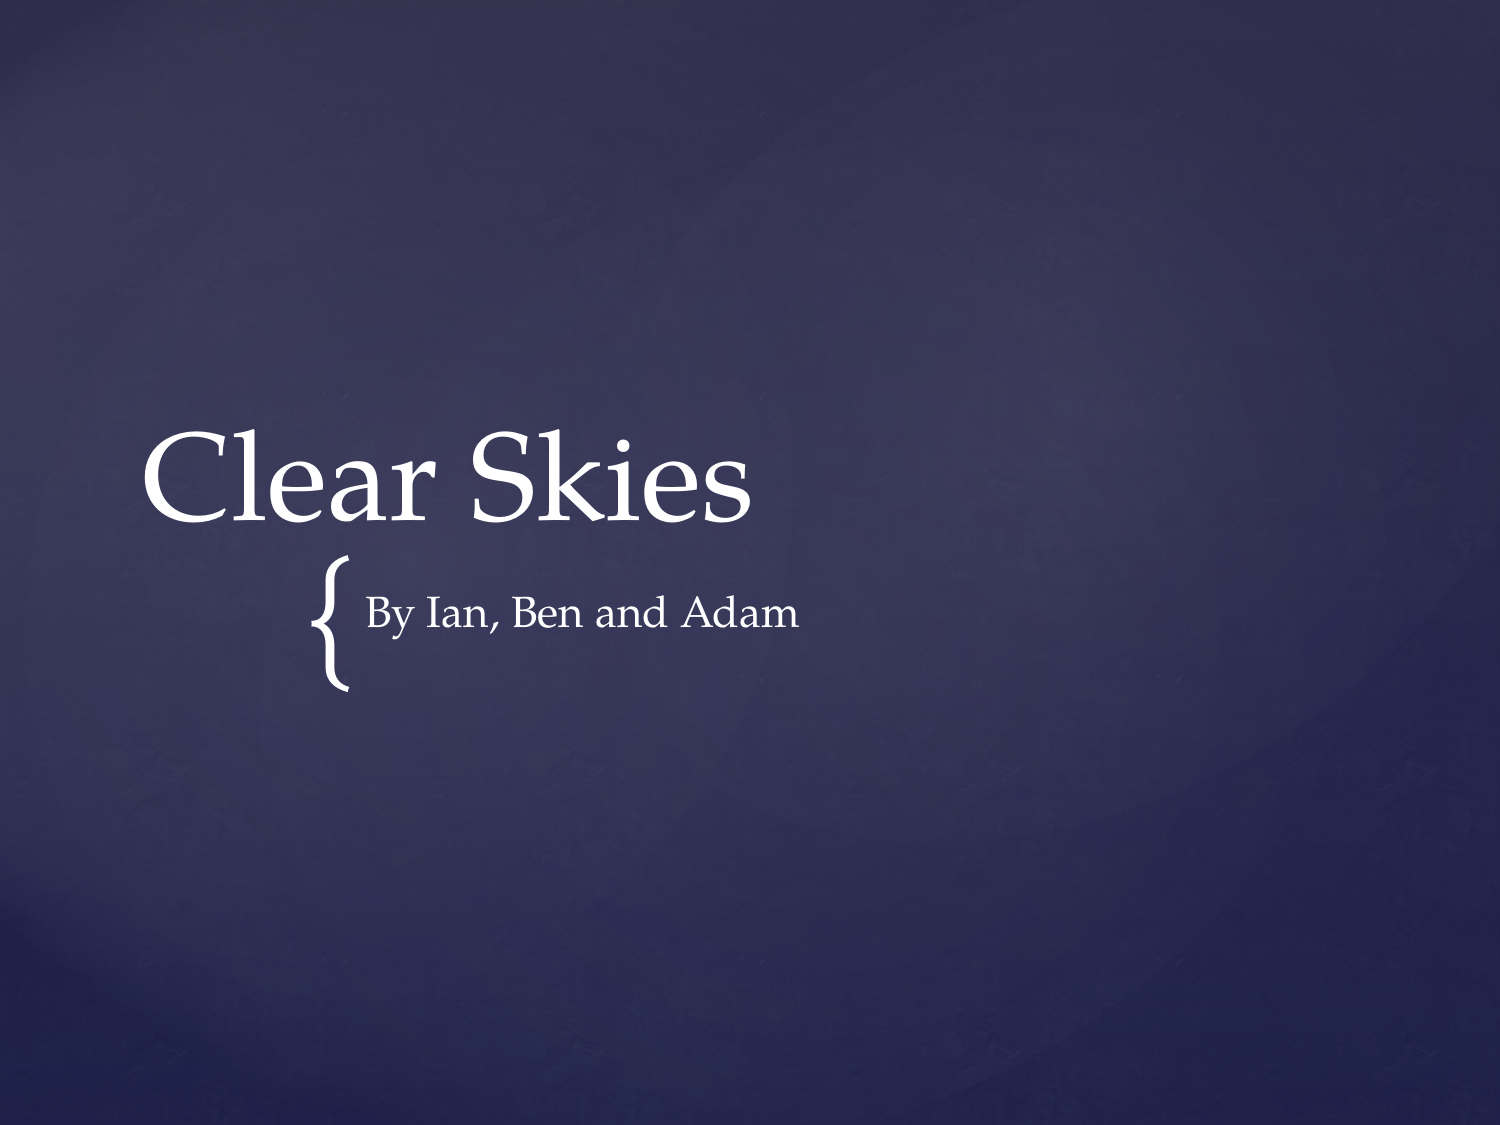

# Clear Skies
By Ian, Ben and Adam